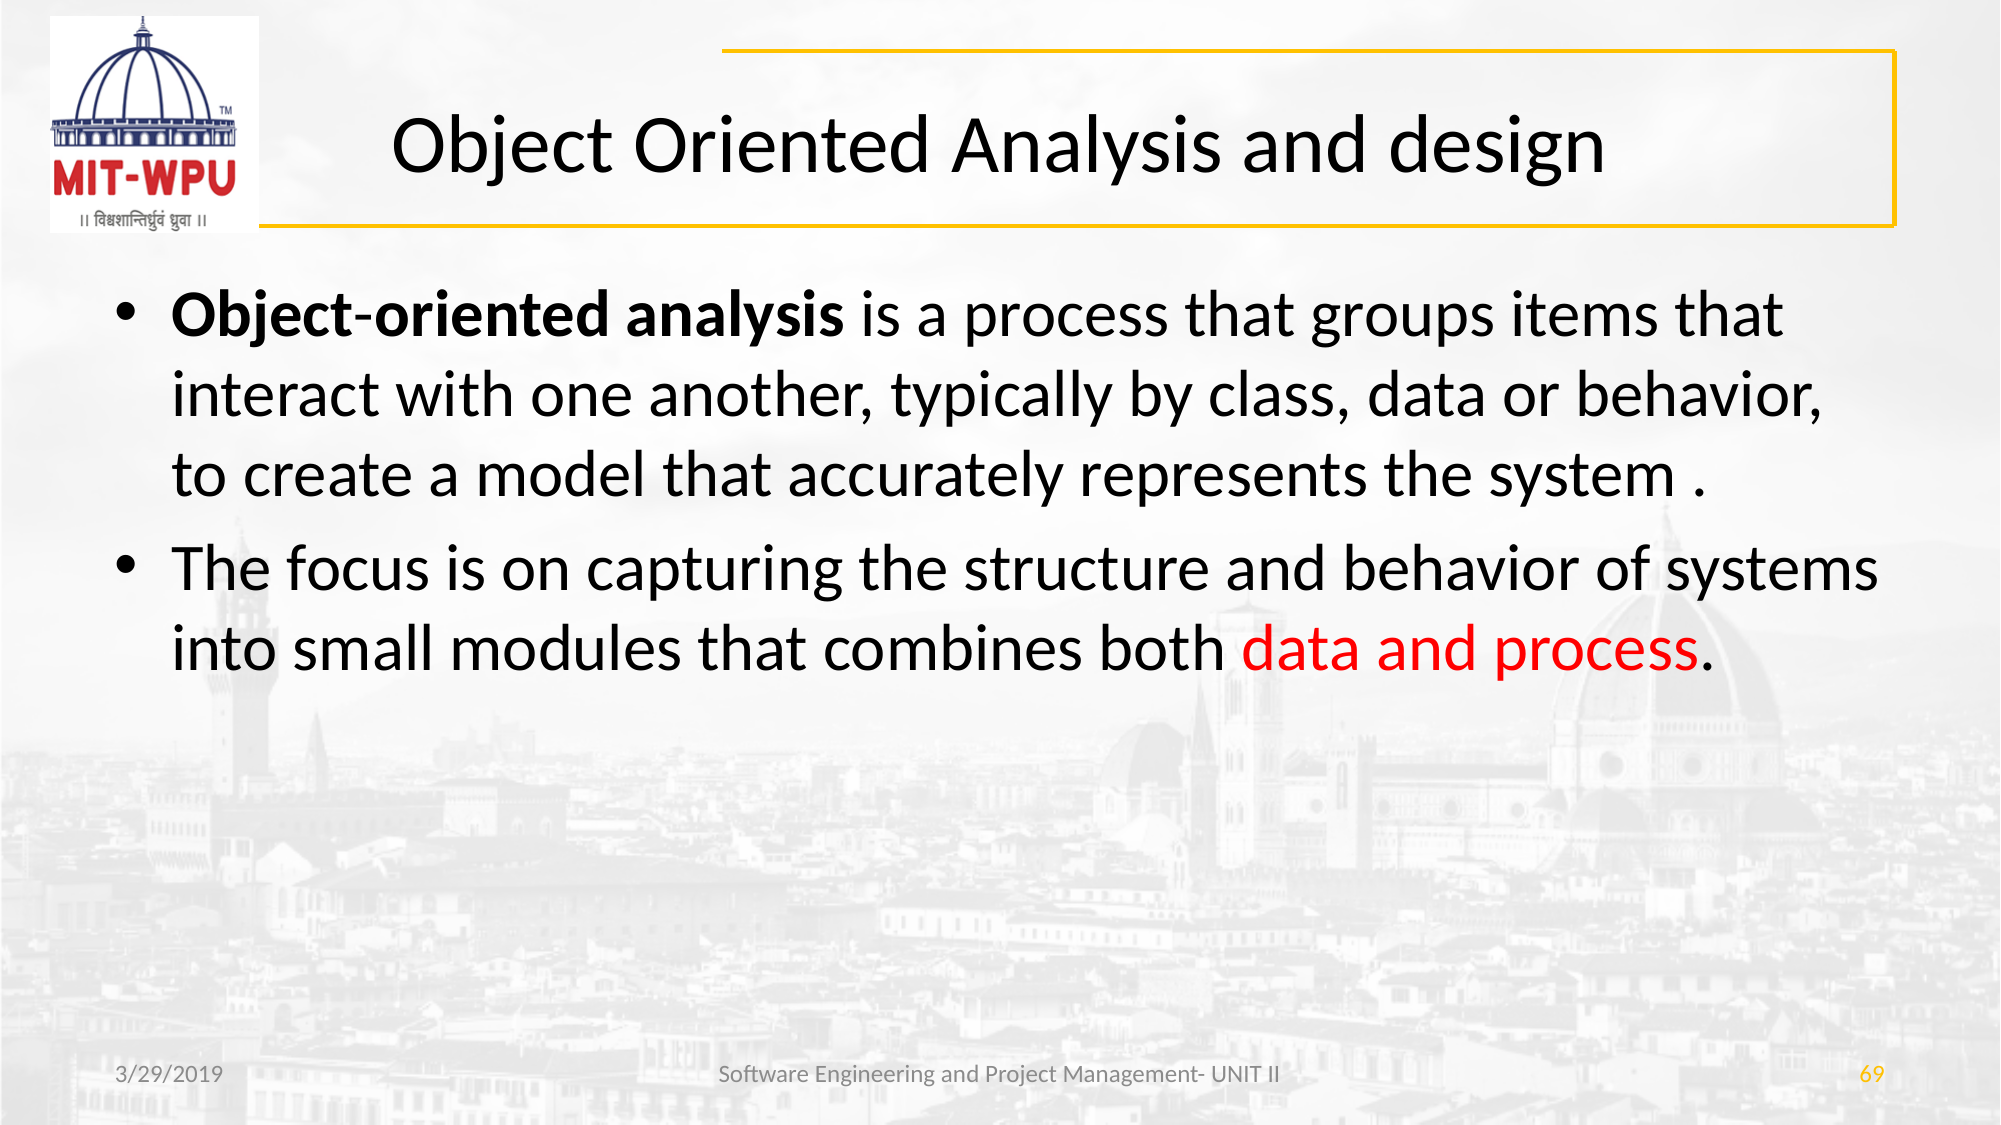

# Object Oriented Analysis and design
Object-oriented analysis is a process that groups items that interact with one another, typically by class, data or behavior, to create a model that accurately represents the system .
The focus is on capturing the structure and behavior of systems into small modules that combines both data and process.

3/29/2019
Software Engineering and Project Management- UNIT II
69